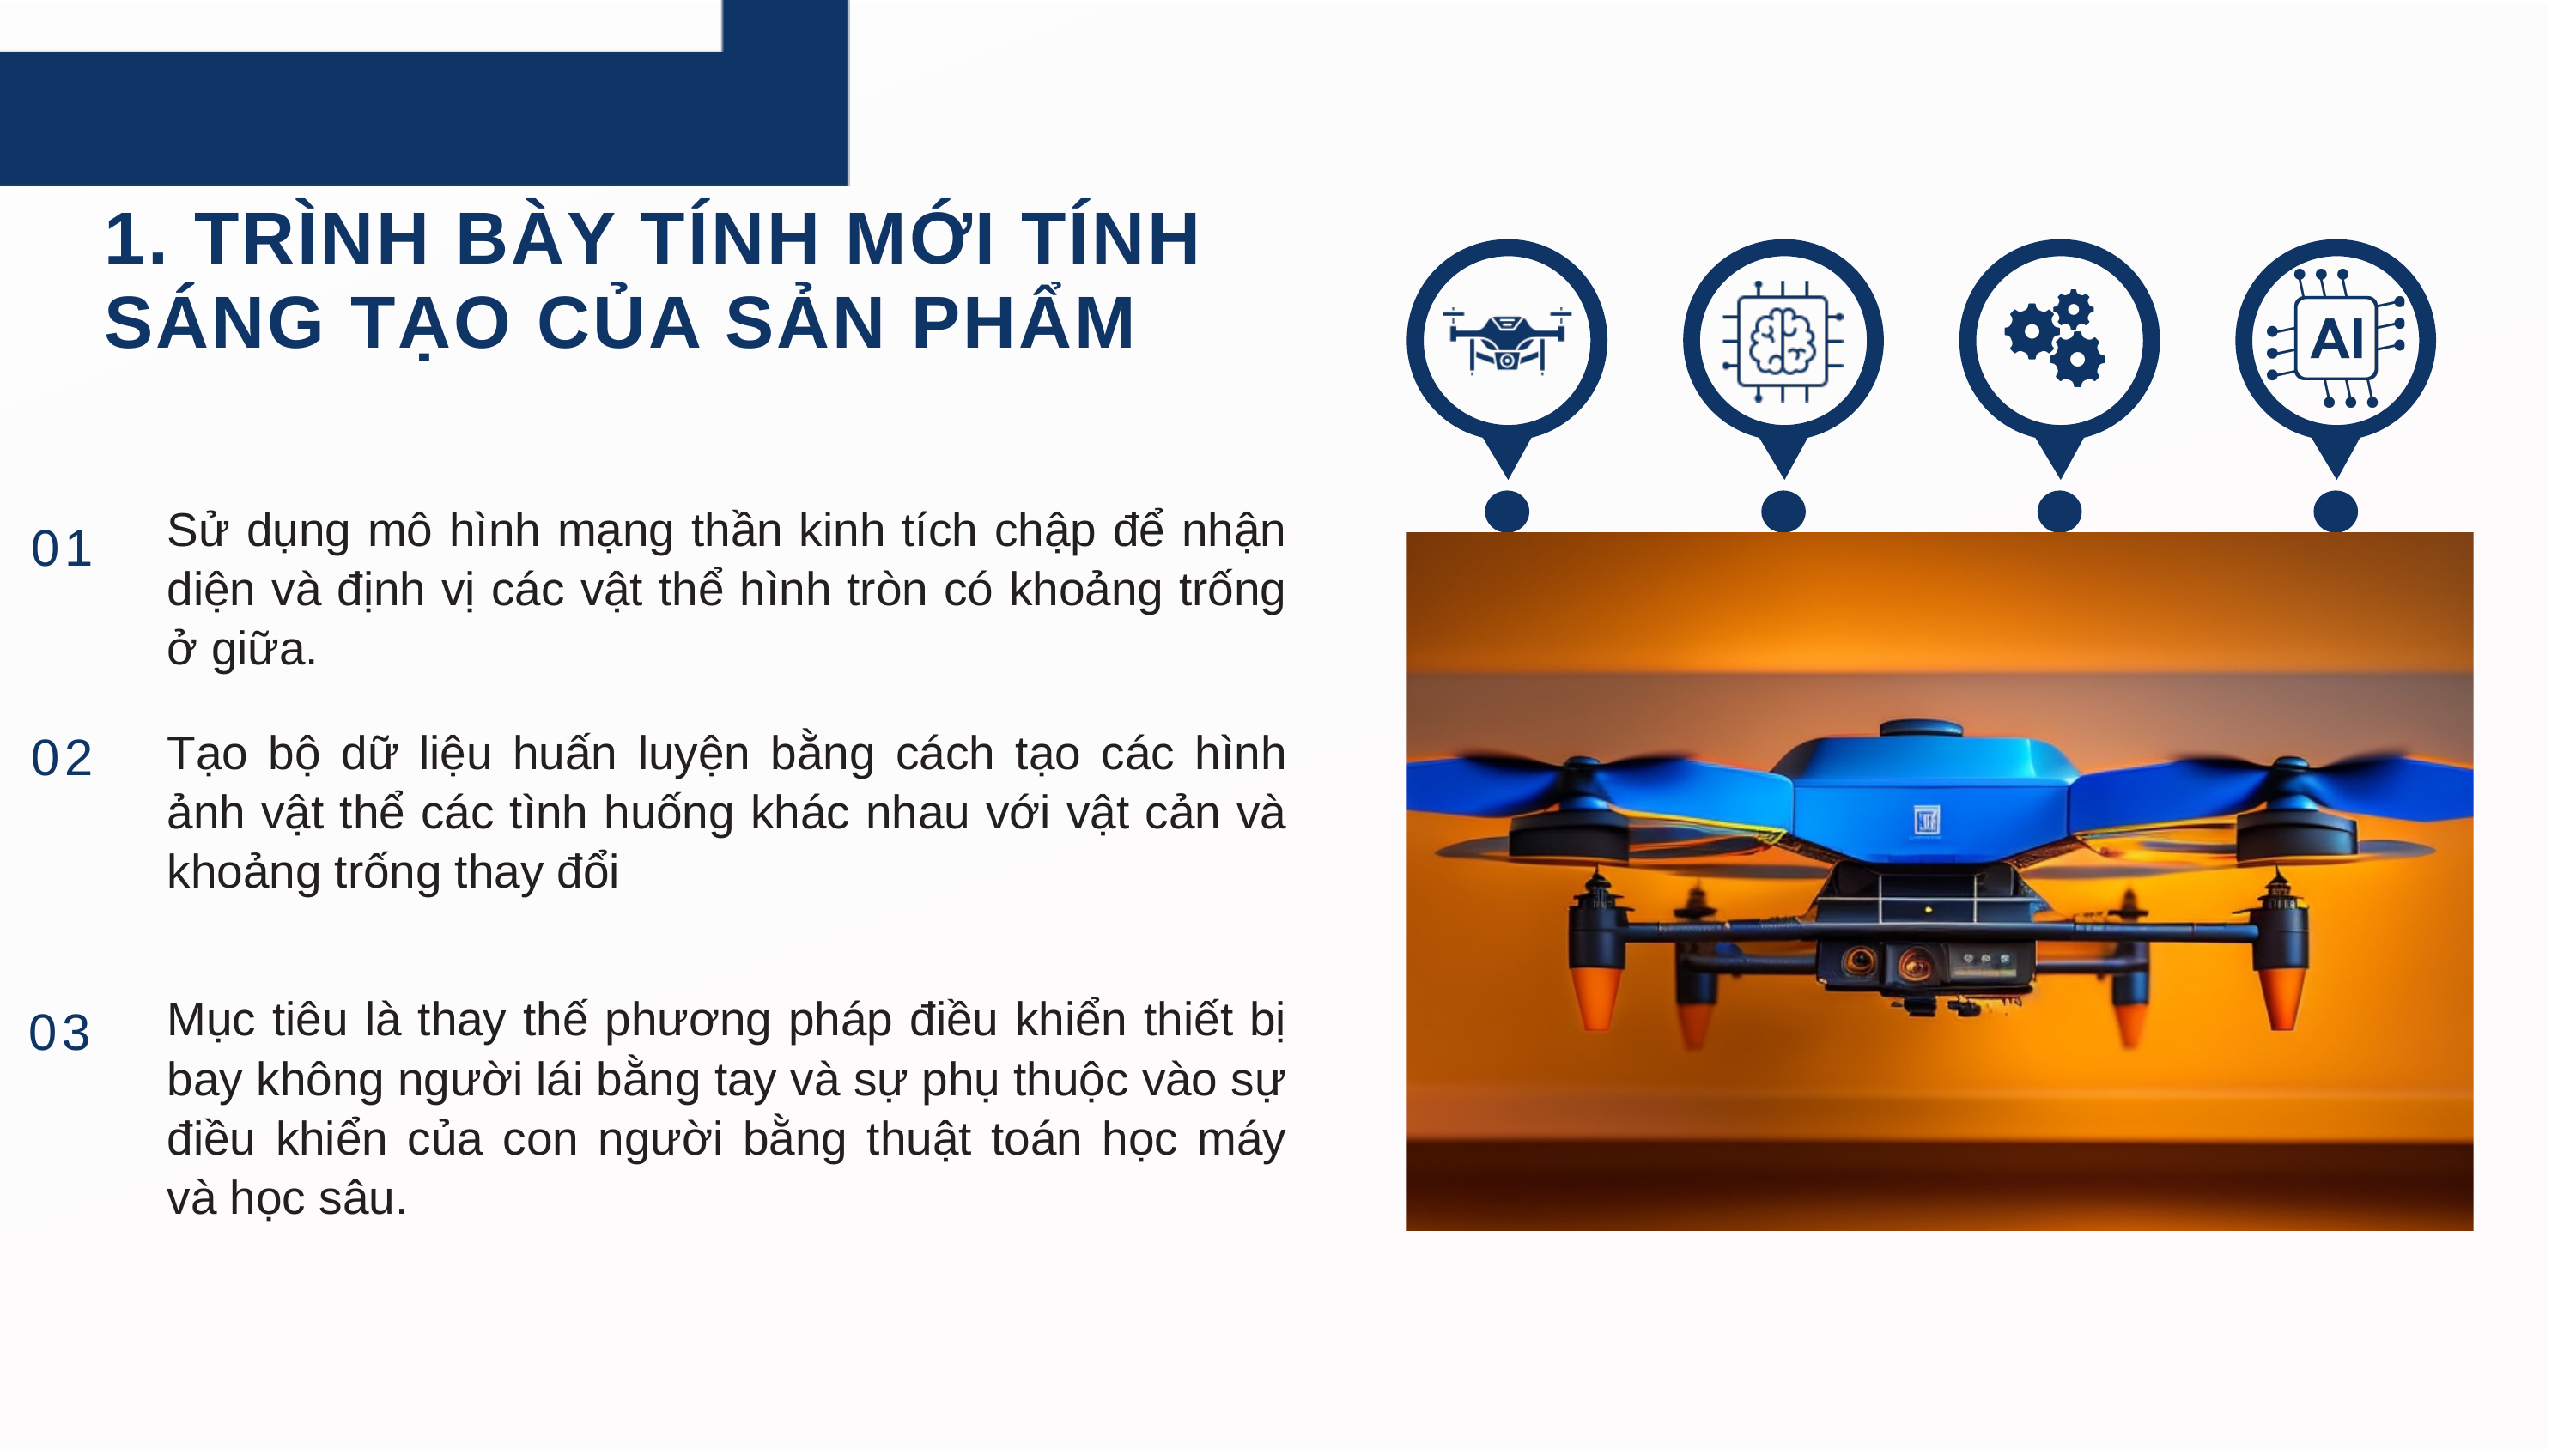

1. TRÌNH BÀY TÍNH MỚI TÍNH SÁNG TẠO CỦA SẢN PHẨM

Sử dụng mô hình mạng thần kinh tích chập để nhận diện và định vị các vật thể hình tròn có khoảng trống ở giữa.

01

02
Tạo bộ dữ liệu huấn luyện bằng cách tạo các hình ảnh vật thể các tình huống khác nhau với vật cản và khoảng trống thay đổi

Mục tiêu là thay thế phương pháp điều khiển thiết bị bay không người lái bằng tay và sự phụ thuộc vào sự điều khiển của con người bằng thuật toán học máy và học sâu.
03